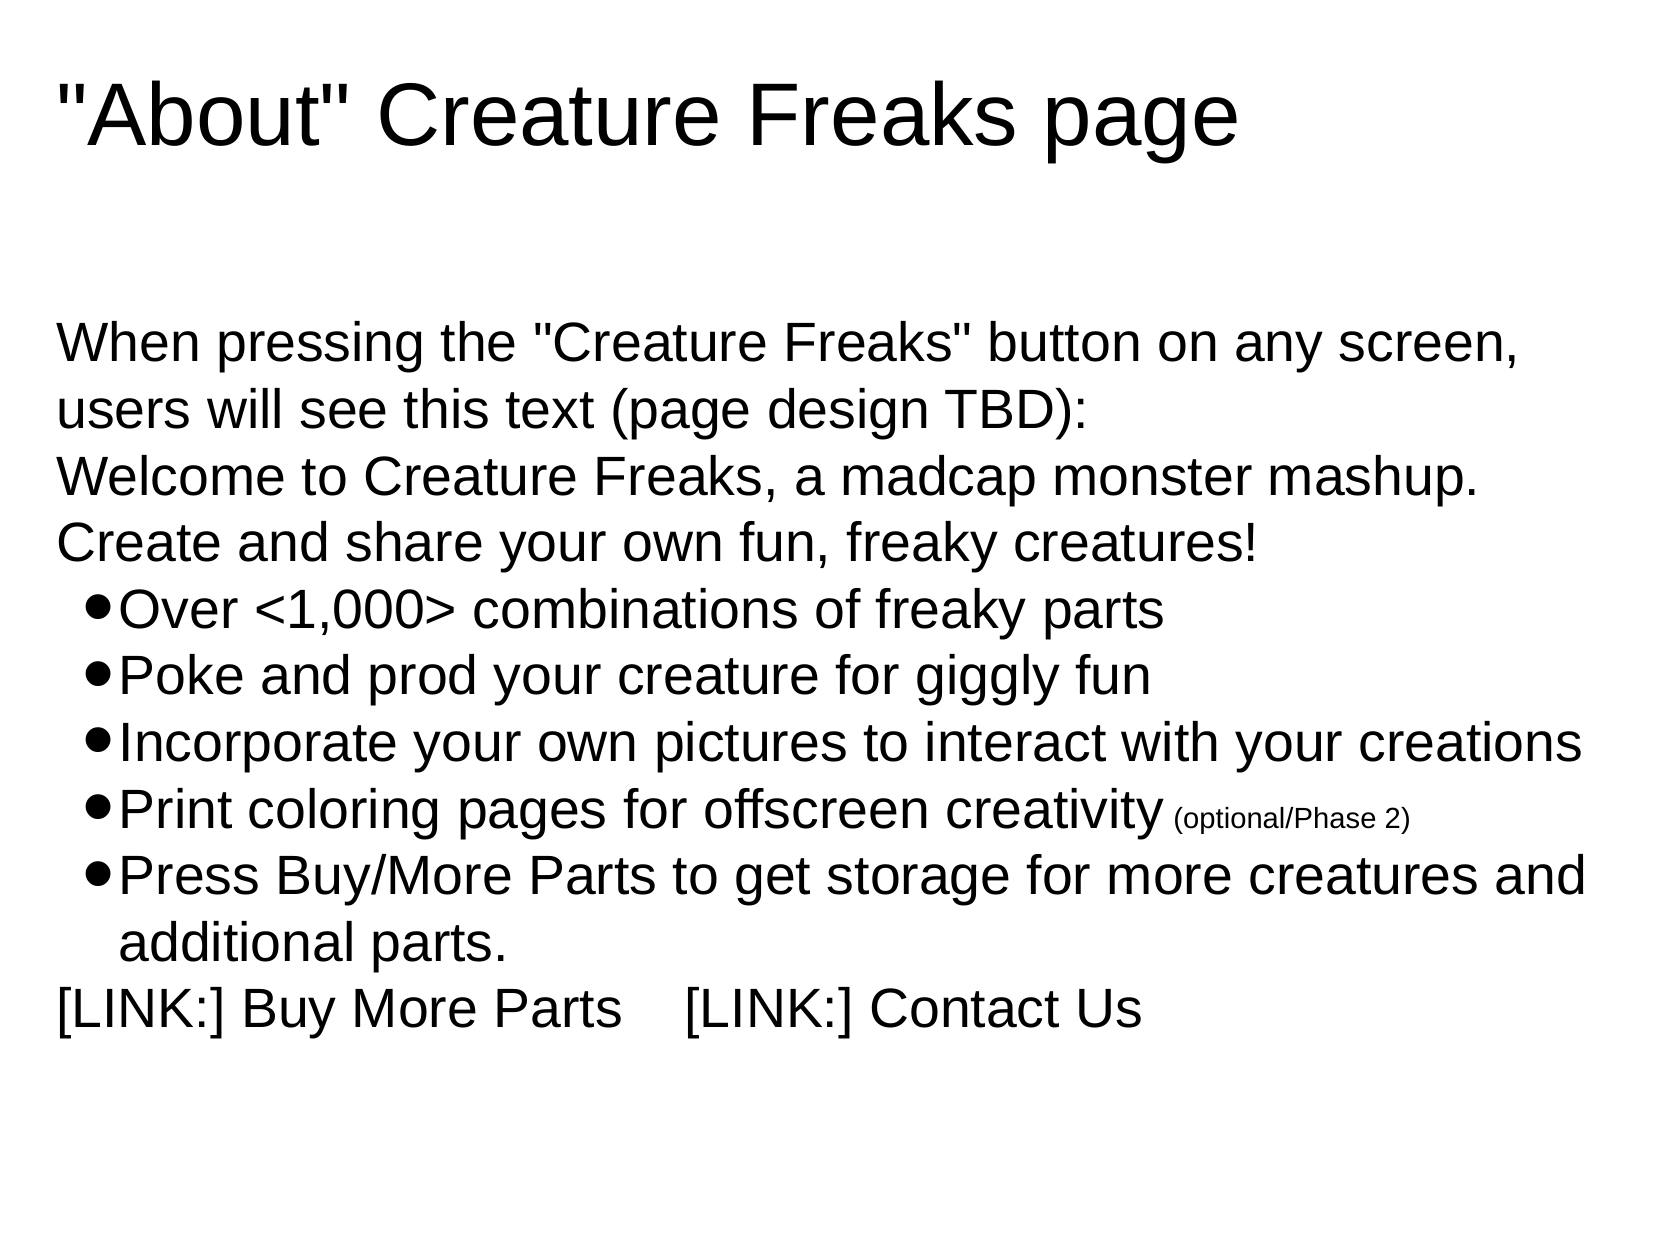

# "About" Creature Freaks page
When pressing the "Creature Freaks" button on any screen, users will see this text (page design TBD):
Welcome to Creature Freaks, a madcap monster mashup.  Create and share your own fun, freaky creatures!
Over <1,000> combinations of freaky parts
Poke and prod your creature for giggly fun
Incorporate your own pictures to interact with your creations
Print coloring pages for offscreen creativity (optional/Phase 2)
Press Buy/More Parts to get storage for more creatures and additional parts.
[LINK:] Buy More Parts    [LINK:] Contact Us